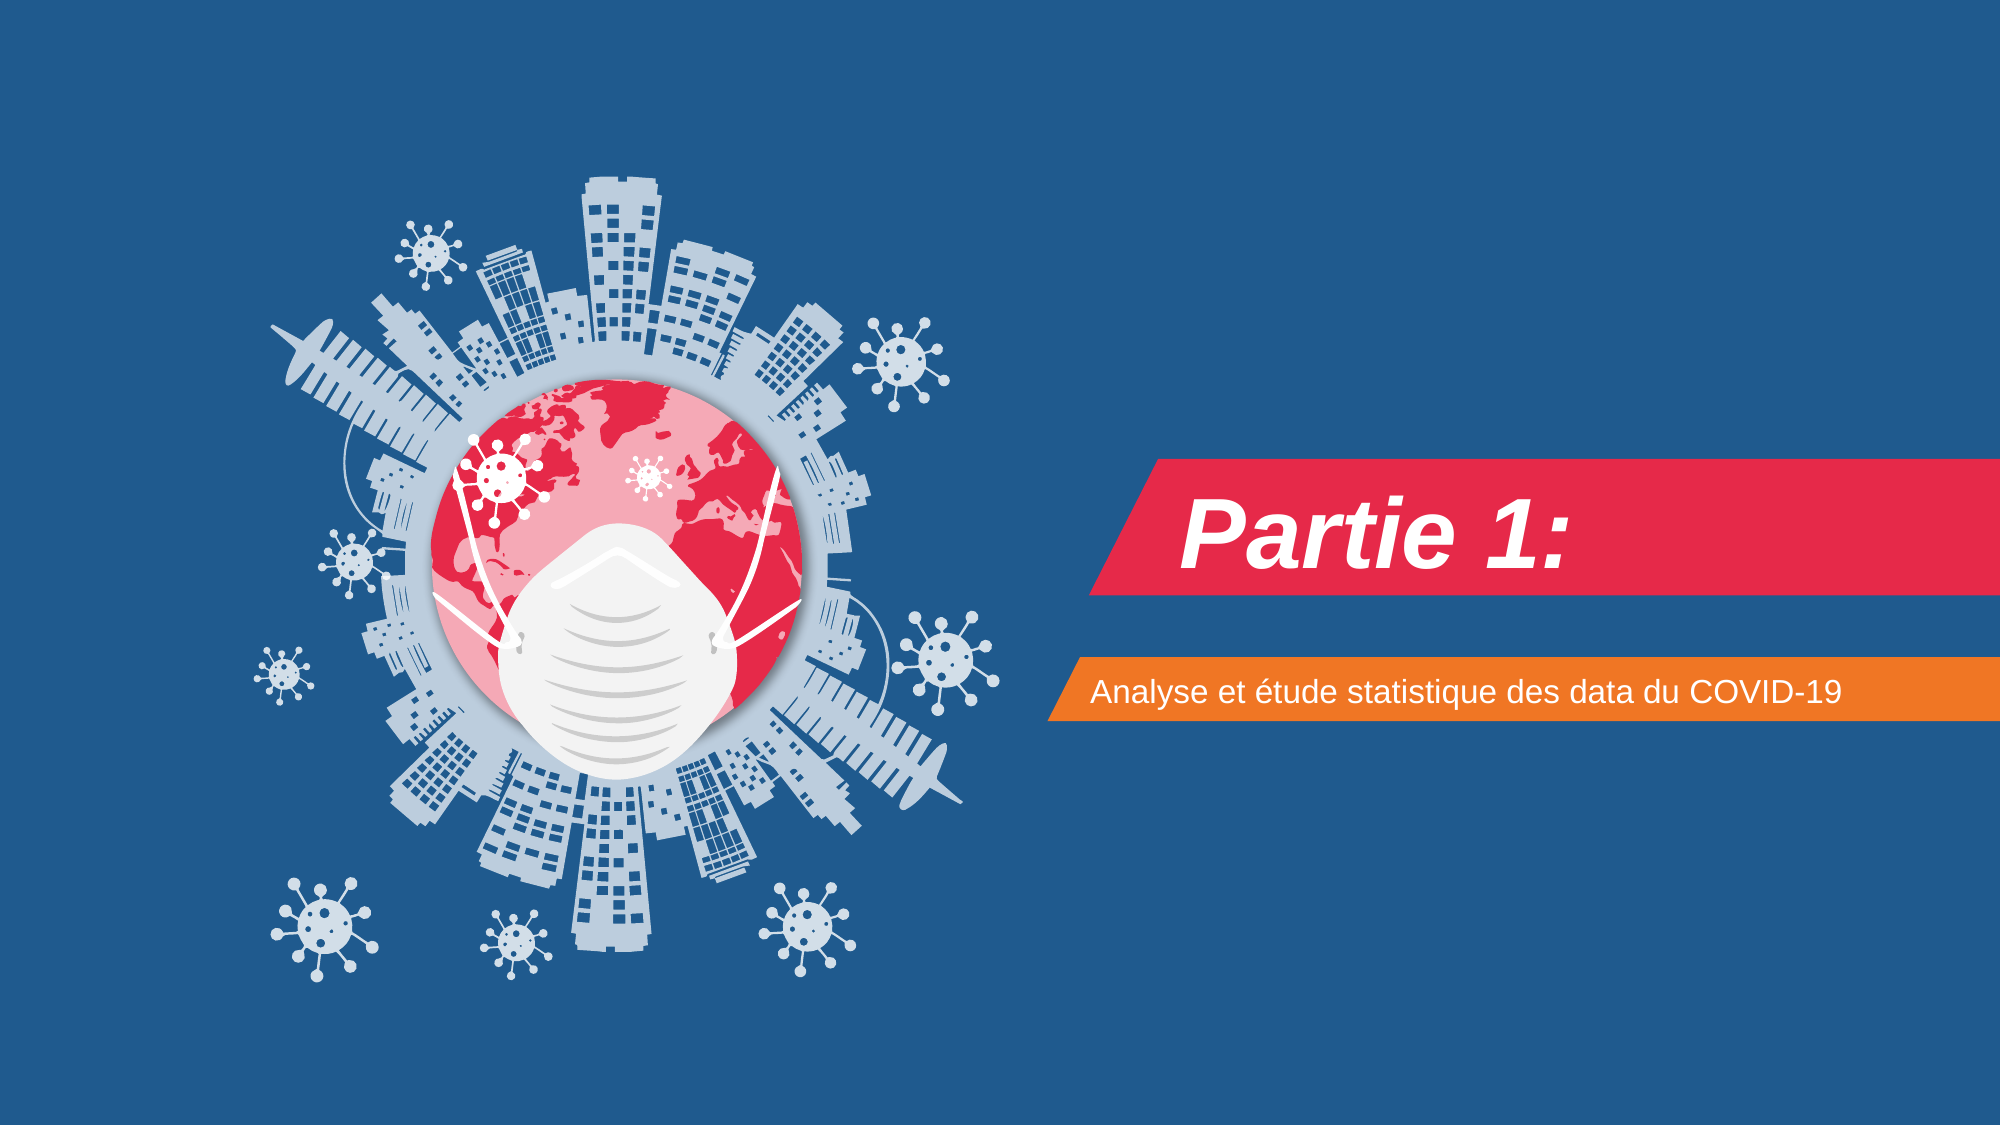

Partie 1:

Analyse et étude statistique des data du COVID-19